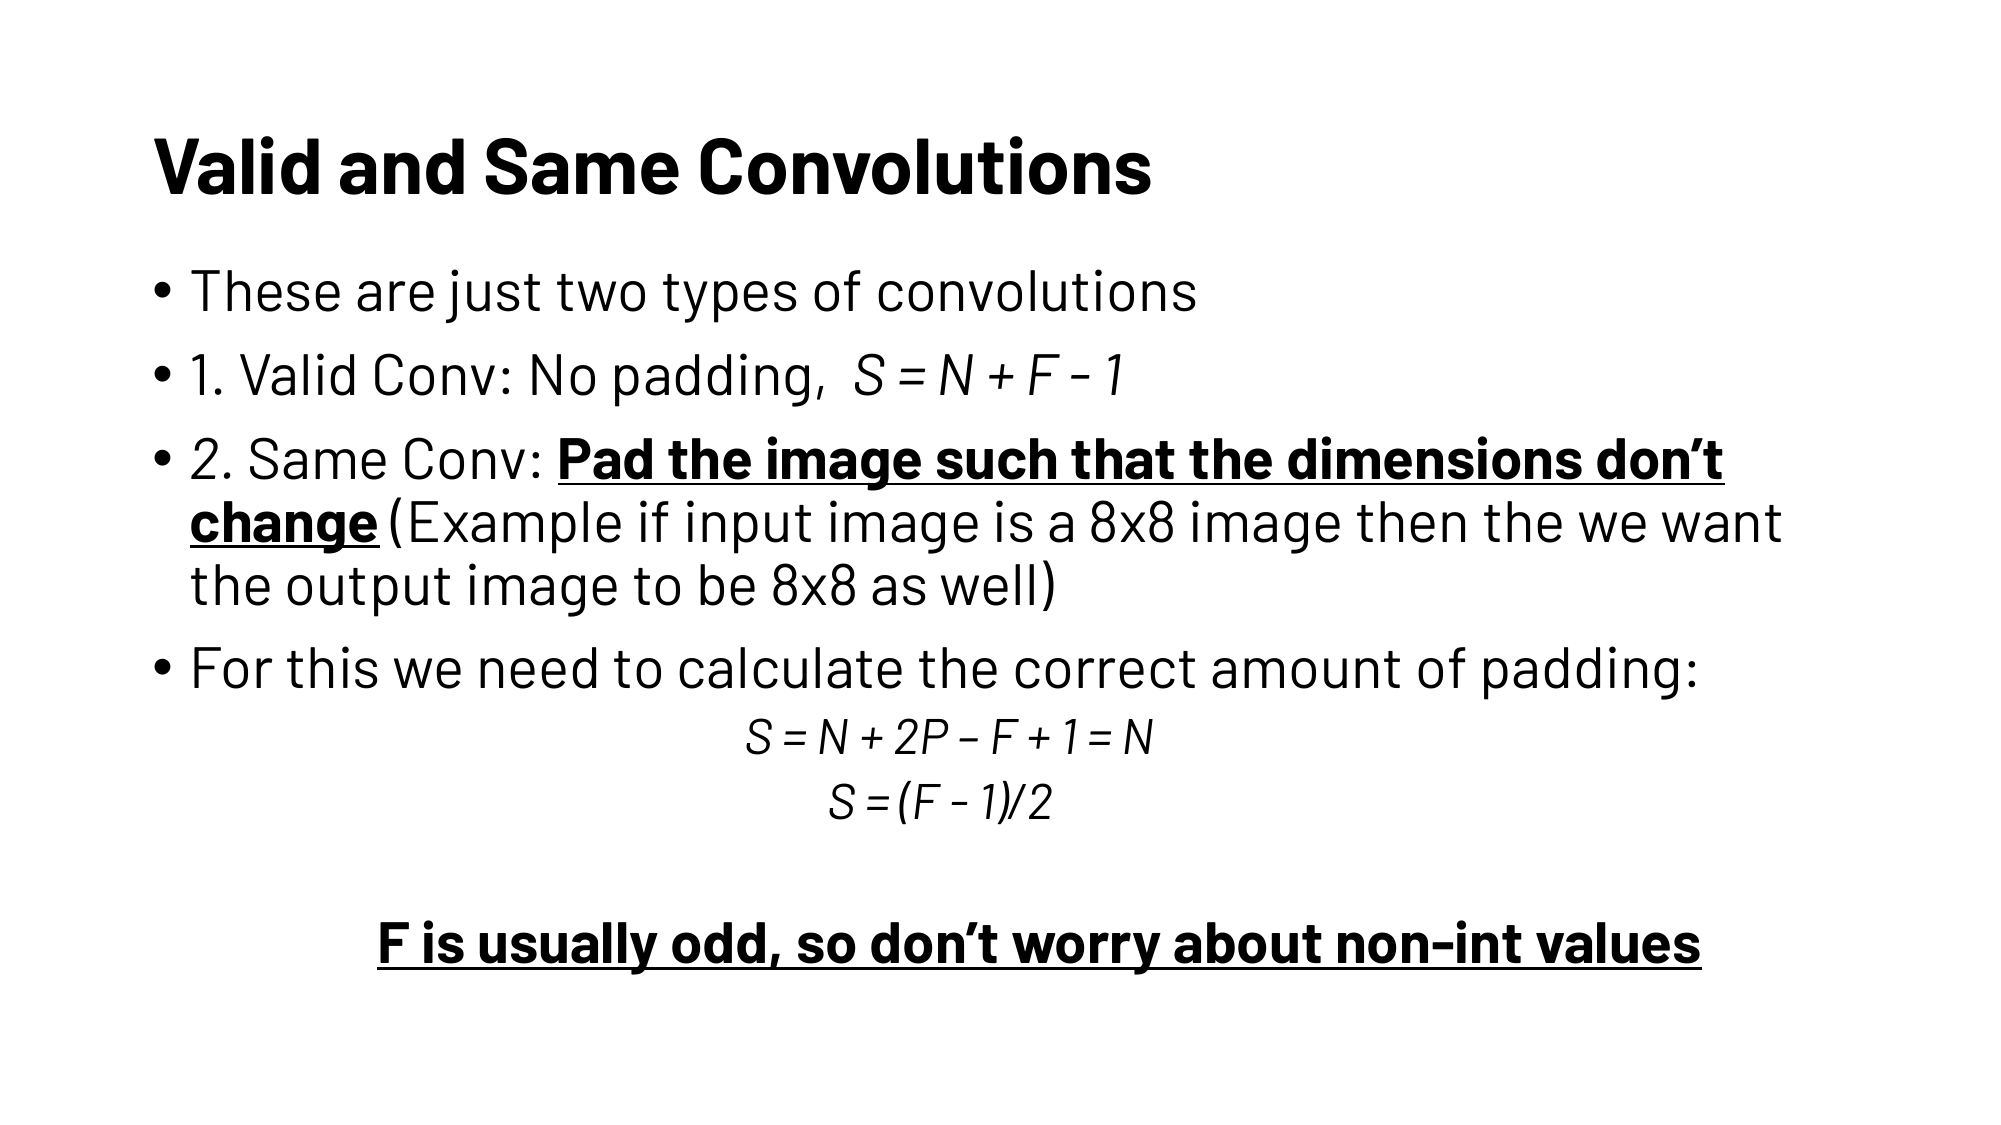

# Valid and Same Convolutions
These are just two types of convolutions
1. Valid Conv: No padding,  S = N + F - 1
2. Same Conv: Pad the image such that the dimensions don’t change (Example if input image is a 8x8 image then the we want the output image to be 8x8 as well)
For this we need to calculate the correct amount of padding:
		         S = N + 2P – F + 1 = N
			S = (F - 1)/2

F is usually odd, so don’t worry about non-int values